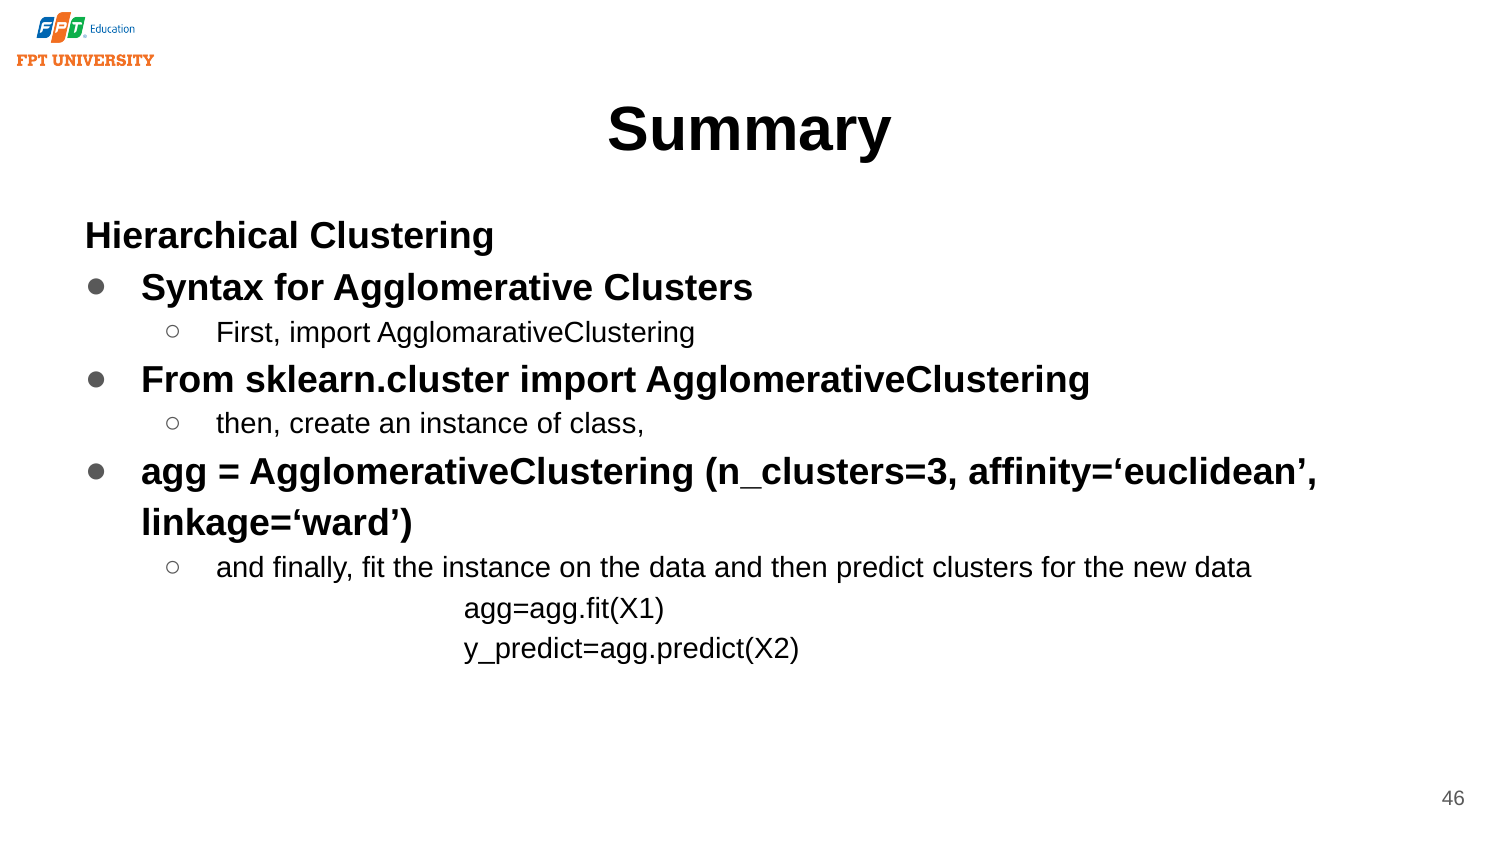

# Summary
Hierarchical Clustering
Syntax for Agglomerative Clusters
First, import AgglomarativeClustering
From sklearn.cluster import AgglomerativeClustering
then, create an instance of class,
agg = AgglomerativeClustering (n_clusters=3, affinity=‘euclidean’, linkage=‘ward’)
and finally, fit the instance on the data and then predict clusters for the new data
		agg=agg.fit(X1)
		y_predict=agg.predict(X2)

46